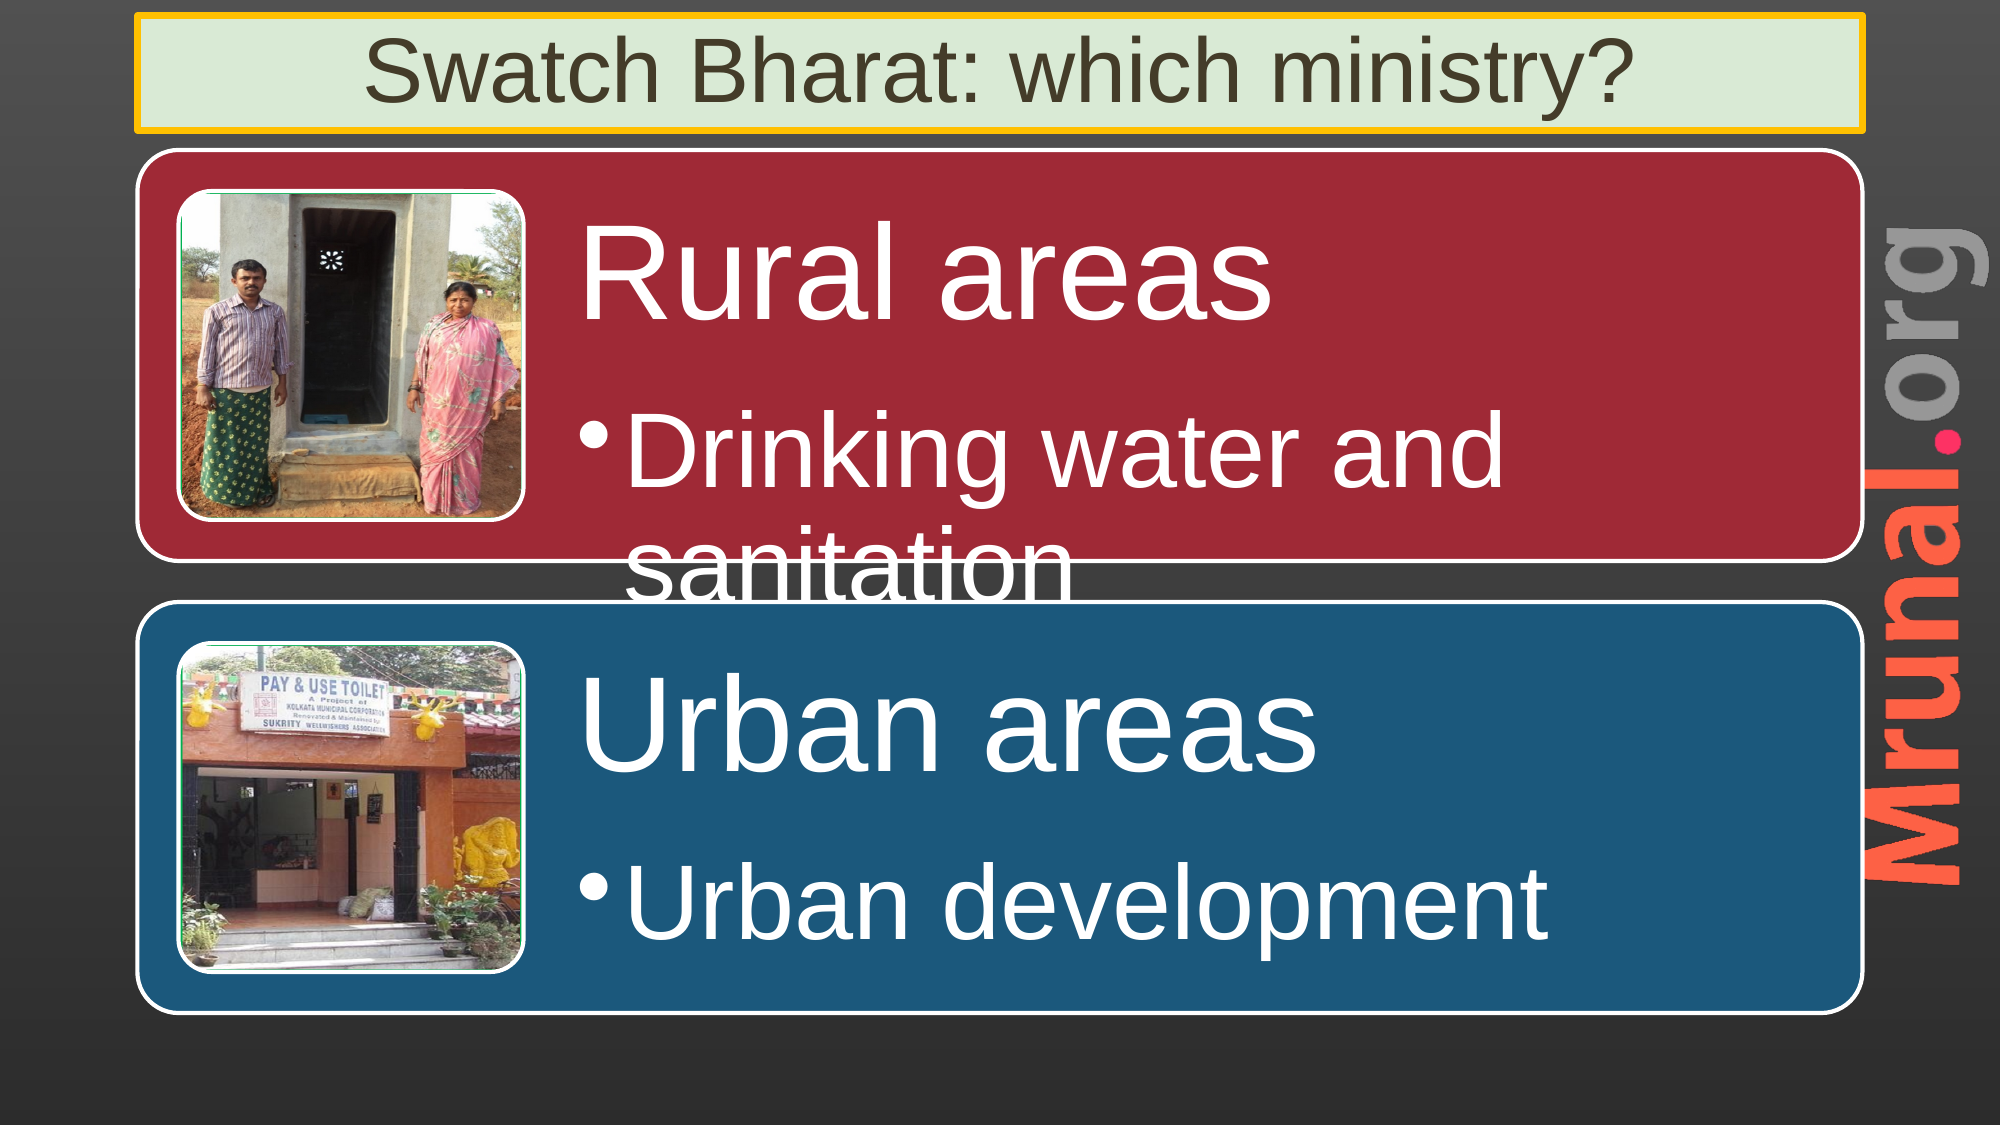

# Swatch Bharat: which ministry?
Rural areas
Drinking water and sanitation
Urban areas
Urban development